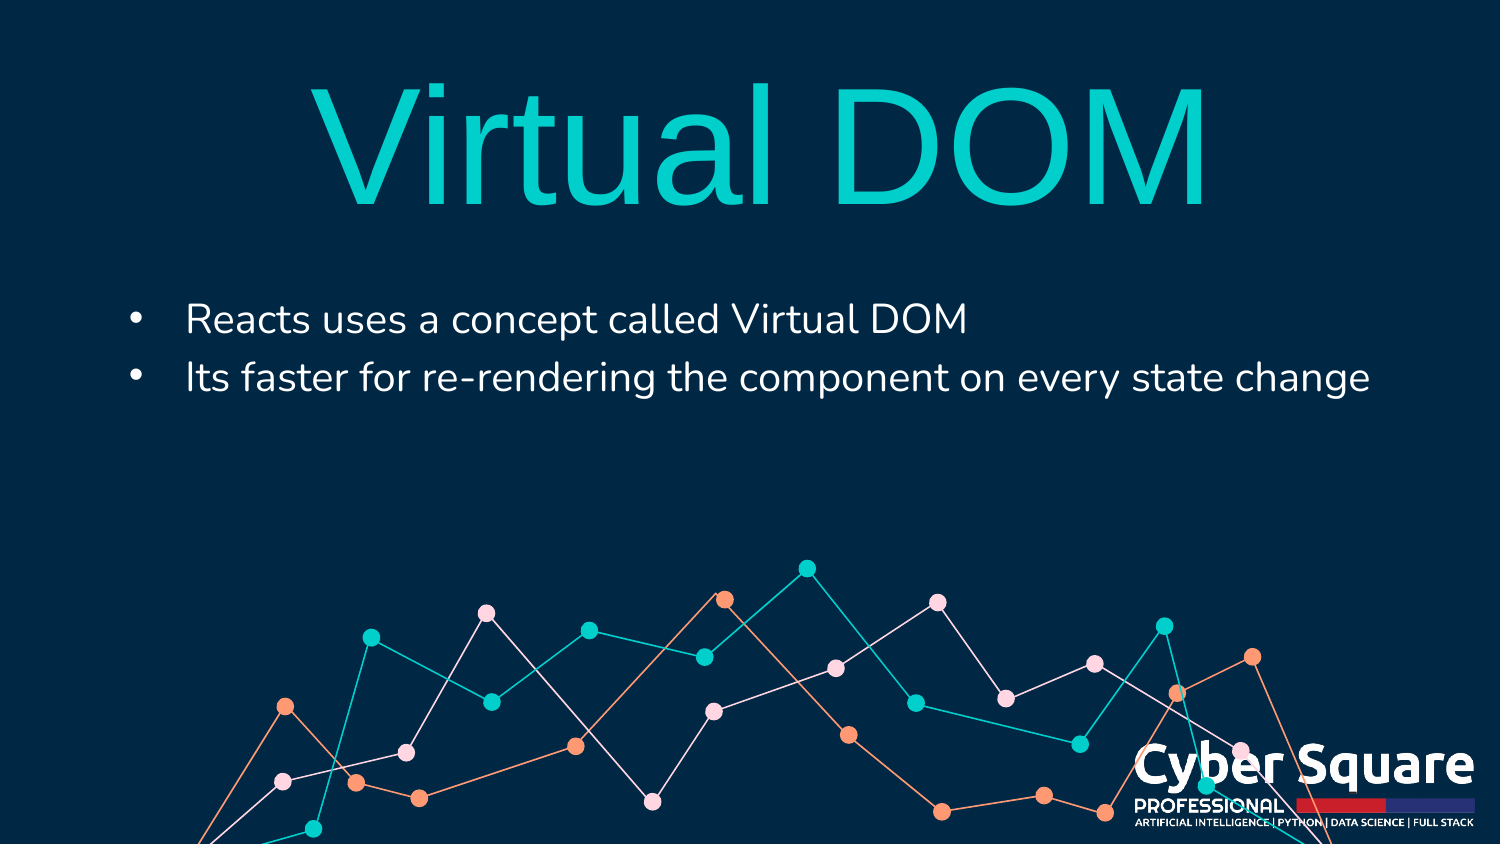

# Virtual DOM
Reacts uses a concept called Virtual DOM
Its faster for re-rendering the component on every state change